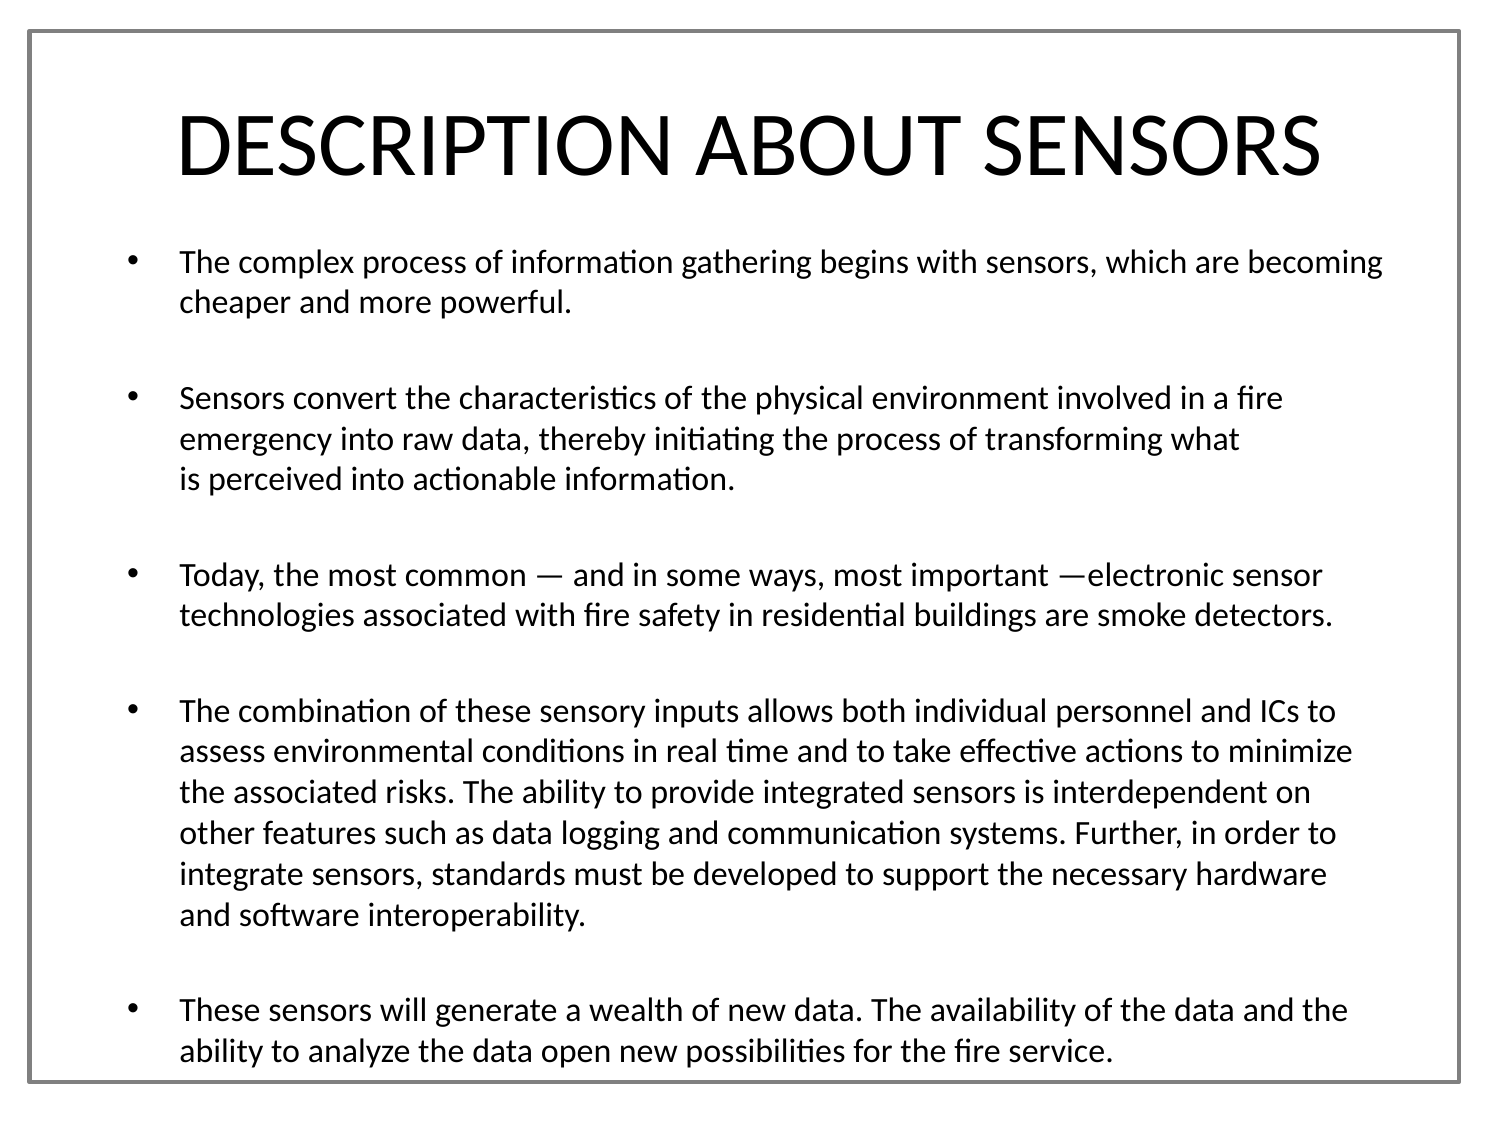

# DESCRIPTION ABOUT SENSORS
The complex process of information gathering begins with sensors, which are becoming cheaper and more powerful.

Sensors convert the characteristics of the physical environment involved in a fire emergency into raw data, thereby initiating the process of transforming what is perceived into actionable information.

Today, the most common — and in some ways, most important —electronic sensor technologies associated with fire safety in residential buildings are smoke detectors.

The combination of these sensory inputs allows both individual personnel and ICs to assess environmental conditions in real time and to take effective actions to minimize the associated risks. The ability to provide integrated sensors is interdependent on other features such as data logging and communication systems. Further, in order to integrate sensors, standards must be developed to support the necessary hardware and software interoperability.

These sensors will generate a wealth of new data. The availability of the data and the ability to analyze the data open new possibilities for the fire service.